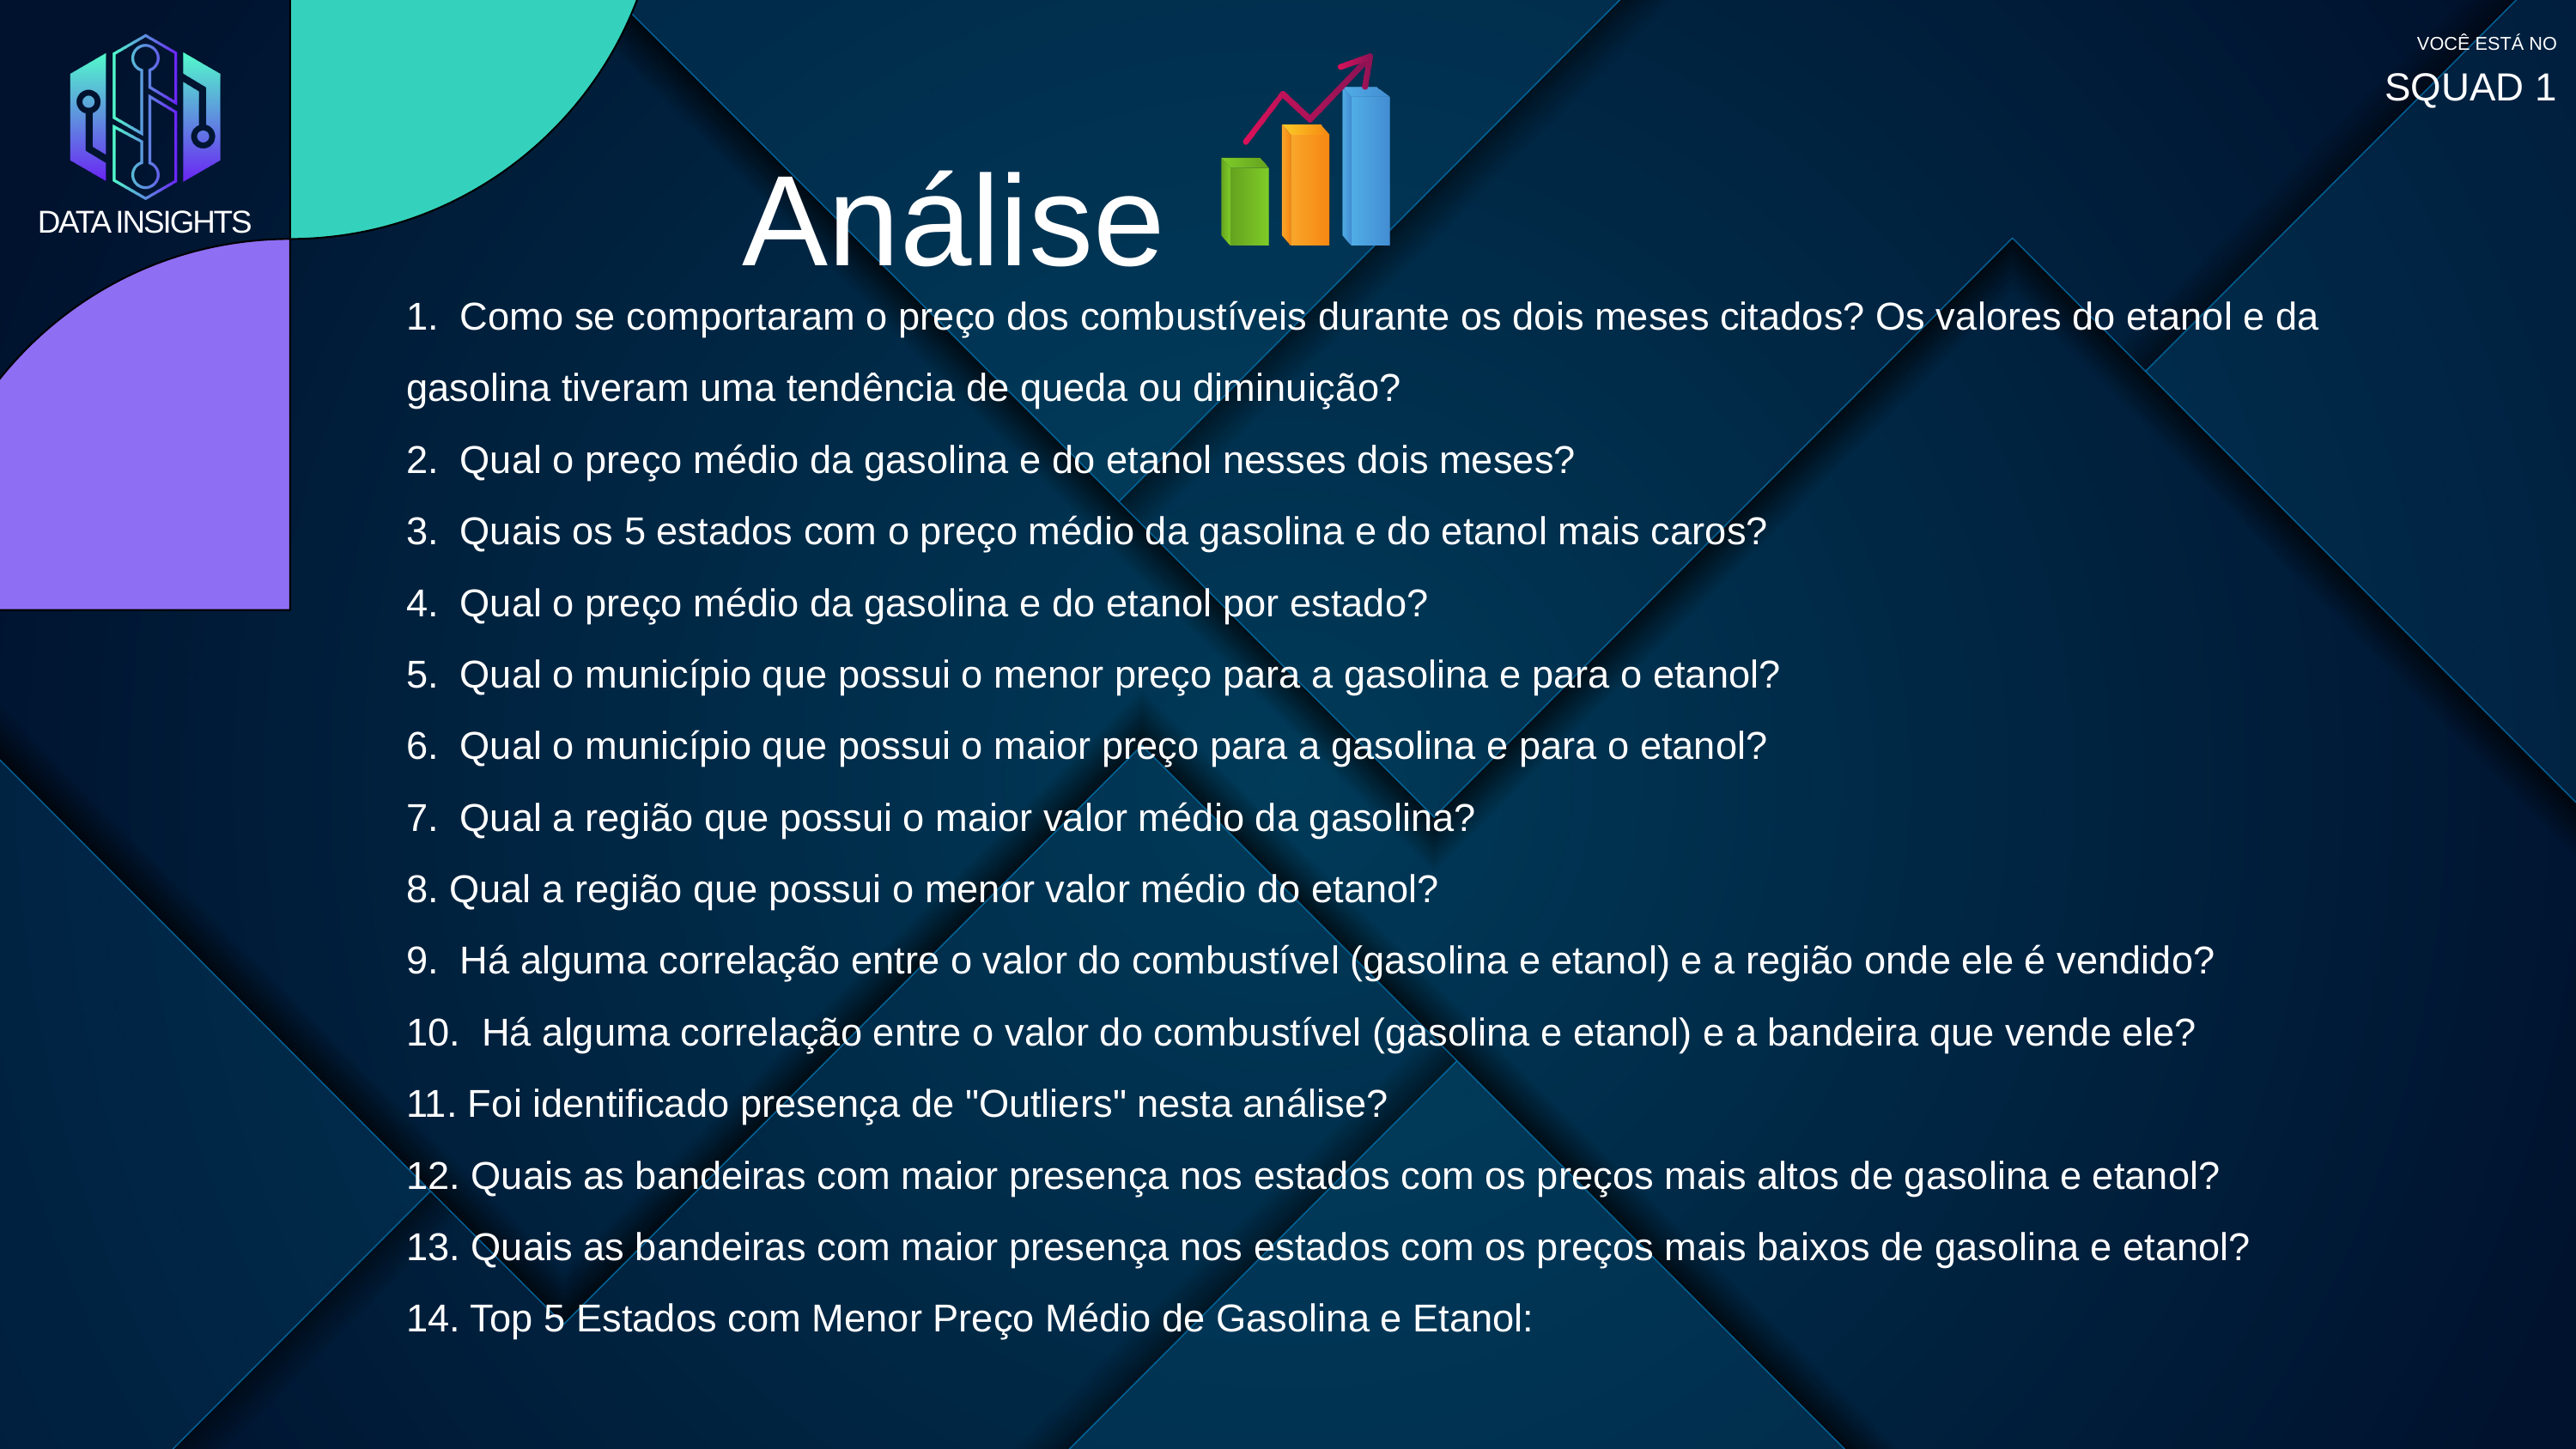

VOCÊ ESTÁ NO
SQUAD 1

DATA INSIGHTS

Análise

1.  Como se comportaram o preço dos combustíveis durante os dois meses citados? Os valores do etanol e da gasolina tiveram uma tendência de queda ou diminuição?
2.  Qual o preço médio da gasolina e do etanol nesses dois meses?
3.  Quais os 5 estados com o preço médio da gasolina e do etanol mais caros?
4.  Qual o preço médio da gasolina e do etanol por estado?
5.  Qual o município que possui o menor preço para a gasolina e para o etanol?
6.  Qual o município que possui o maior preço para a gasolina e para o etanol?
7.  Qual a região que possui o maior valor médio da gasolina?
8. Qual a região que possui o menor valor médio do etanol?
9.  Há alguma correlação entre o valor do combustível (gasolina e etanol) e a região onde ele é vendido?
10.  Há alguma correlação entre o valor do combustível (gasolina e etanol) e a bandeira que vende ele?
11. Foi identificado presença de "Outliers" nesta análise?
12. Quais as bandeiras com maior presença nos estados com os preços mais altos de gasolina e etanol?
13. Quais as bandeiras com maior presença nos estados com os preços mais baixos de gasolina e etanol?
14. Top 5 Estados com Menor Preço Médio de Gasolina e Etanol: